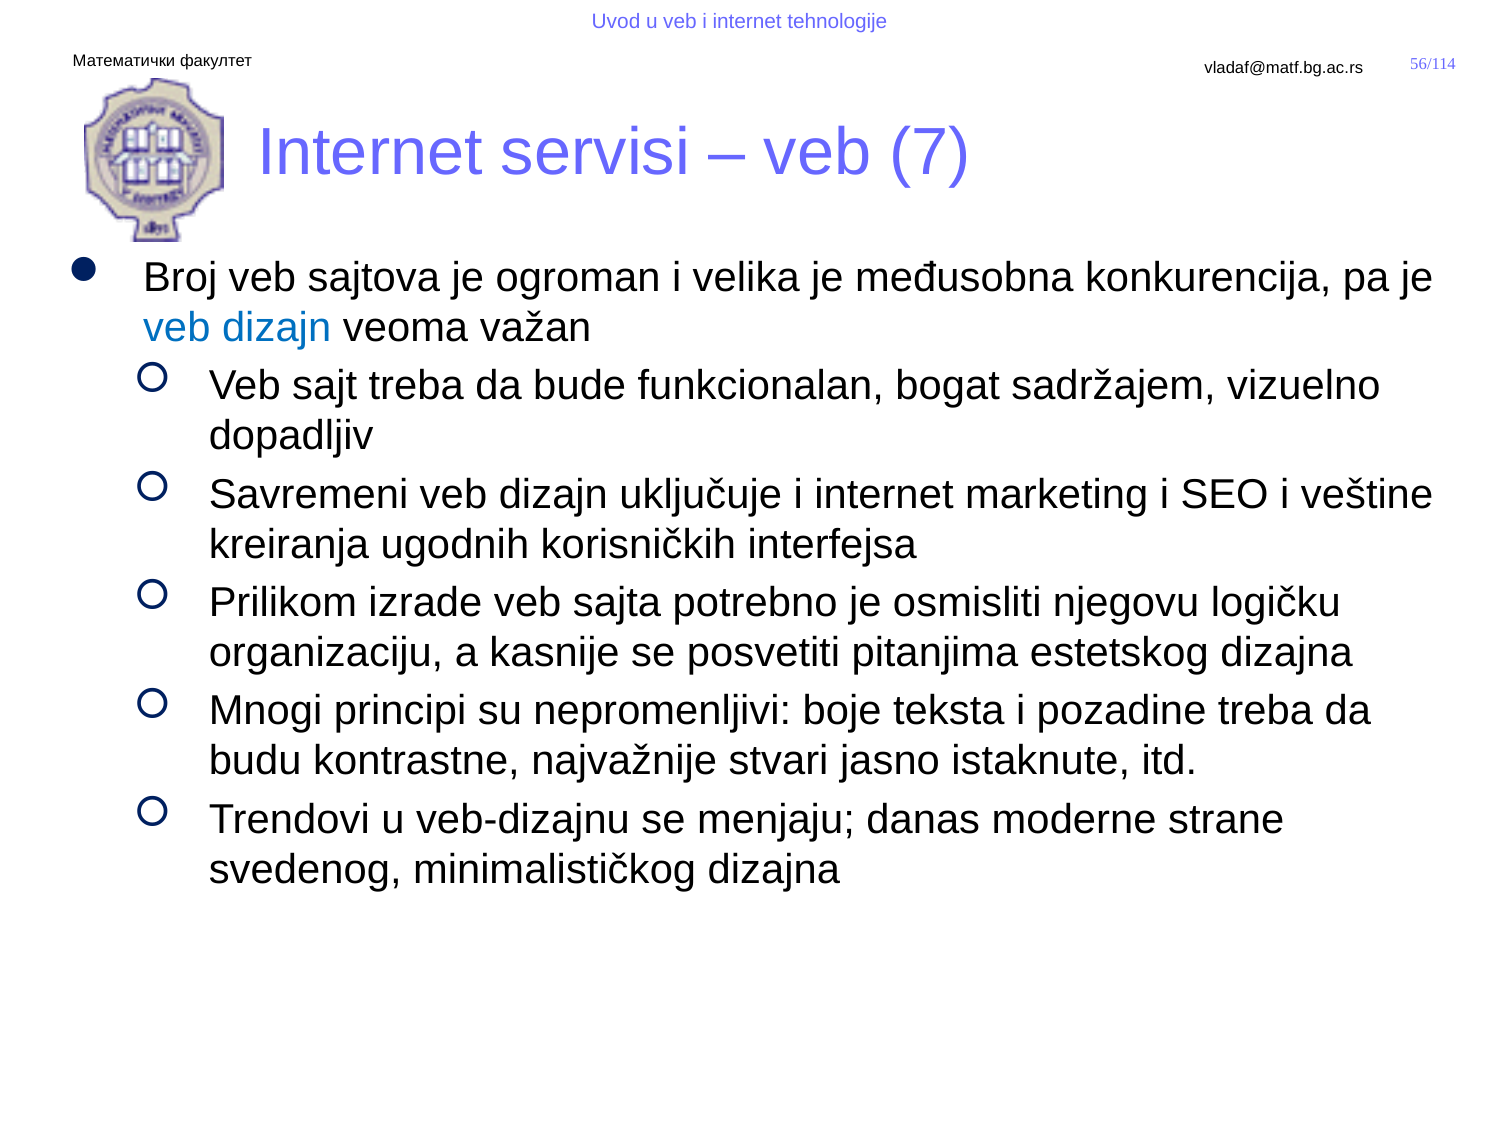

# Internet servisi – veb (7)
Broj veb sajtova je ogroman i velika je međusobna konkurencija, pa je veb dizajn veoma važan
Veb sajt treba da bude funkcionalan, bogat sadržajem, vizuelno dopadljiv
Savremeni veb dizajn uključuje i internet marketing i SEO i veštine kreiranja ugodnih korisničkih interfejsa
Prilikom izrade veb sajta potrebno je osmisliti njegovu logičku organizaciju, a kasnije se posvetiti pitanjima estetskog dizajna
Mnogi principi su nepromenljivi: boje teksta i pozadine treba da budu kontrastne, najvažnije stvari jasno istaknute, itd.
Trendovi u veb-dizajnu se menjaju; danas moderne strane svedenog, minimalističkog dizajna